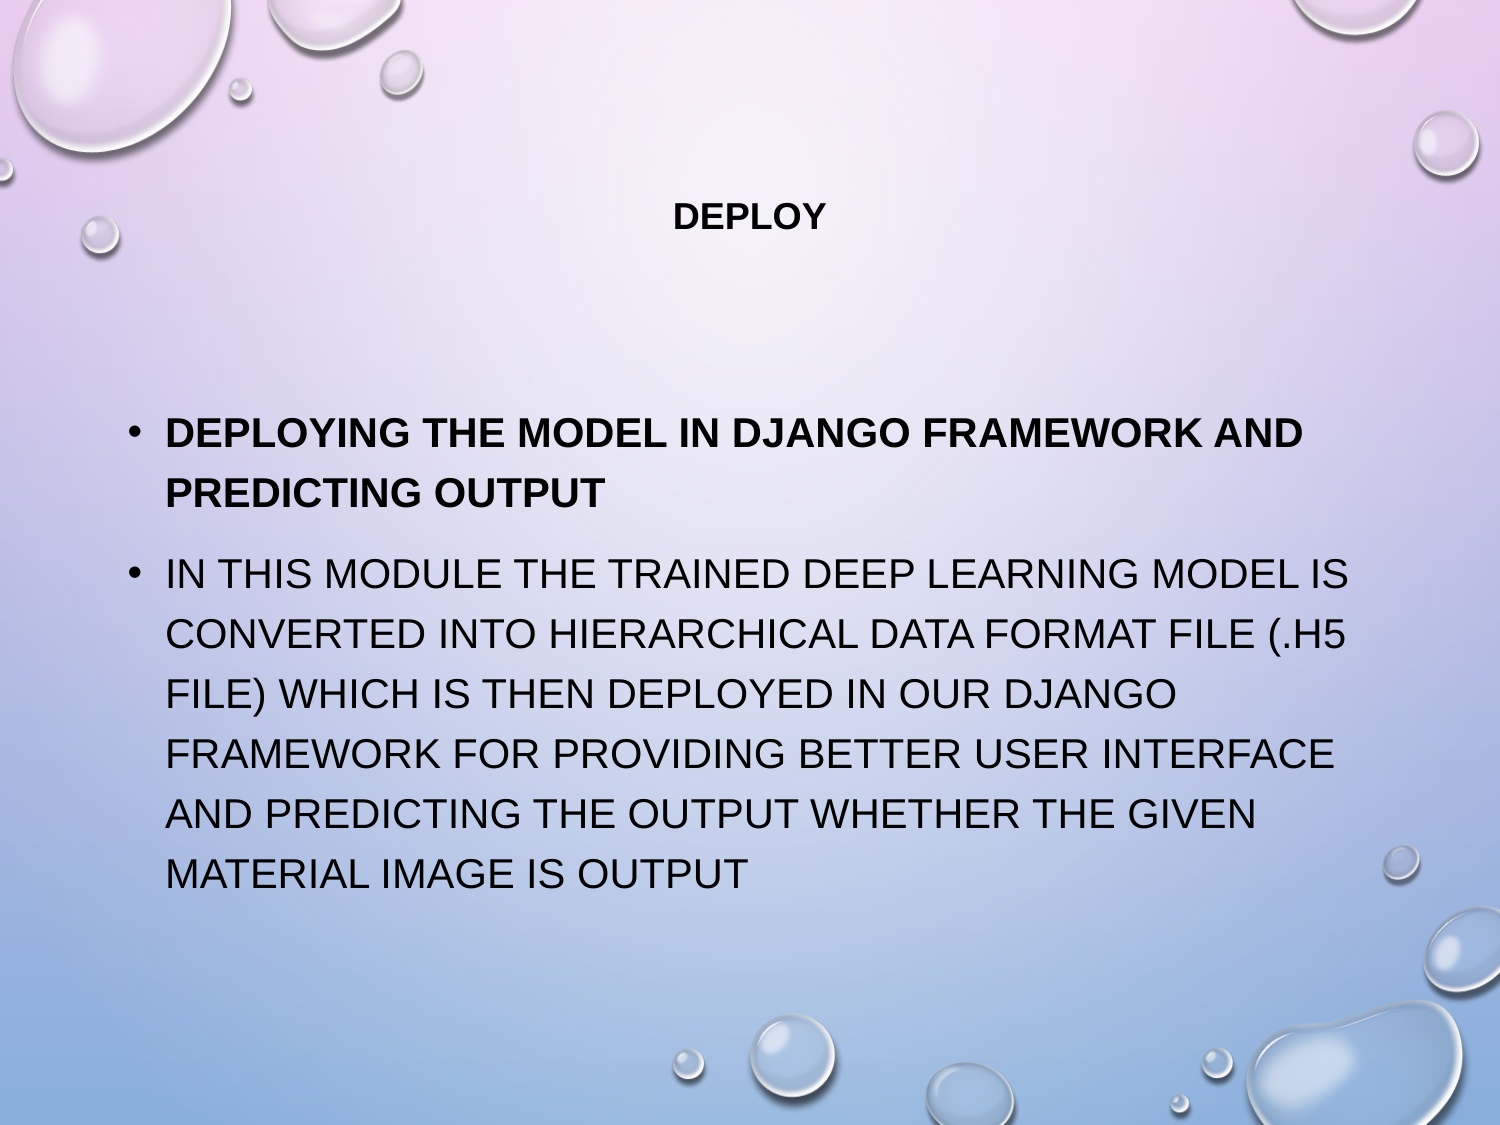

# DEPLOY
Deploying the model in Django Framework and predicting output
In this module the trained deep learning model is converted into hierarchical data format file (.h5 file) which is then deployed in our django framework for providing better user interface and predicting the output whether the given material image is output